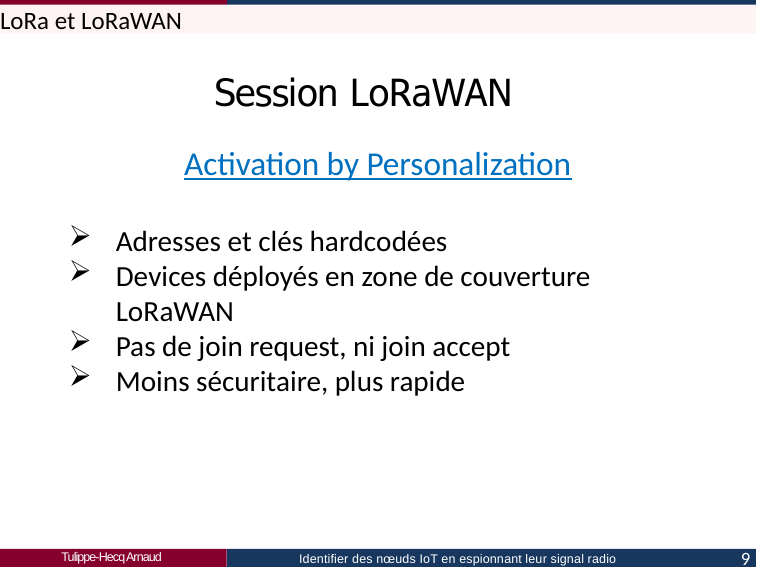

LoRa et LoRaWAN
Session LoRaWAN
Activation by Personalization

Adresses et clés hardcodées
Devices déployés en zone de couverture LoRaWAN
Pas de join request, ni join accept
Moins sécuritaire, plus rapide

Tulippe-Hecq Arnaud
Identifier des nœuds IoT en espionnant leur signal radio
9